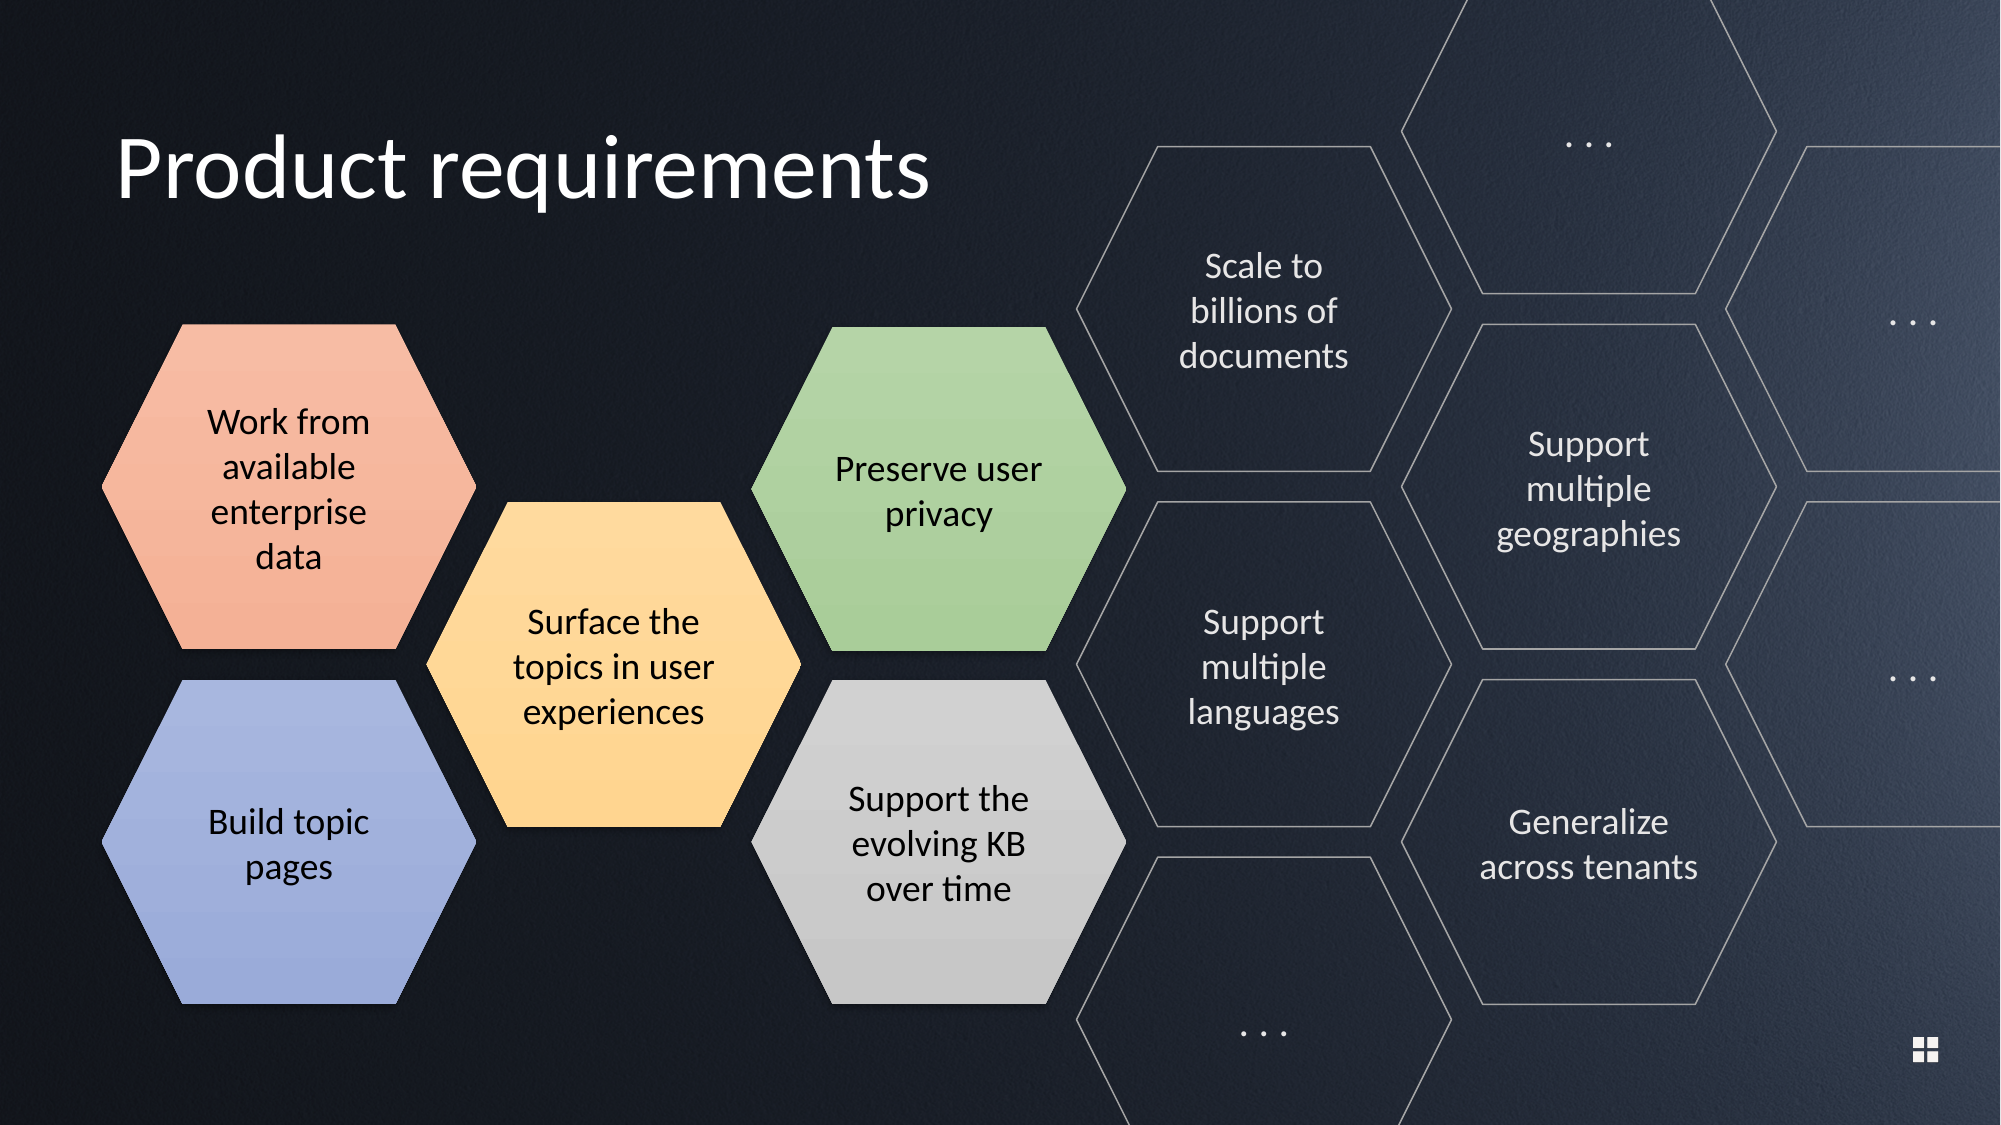

. . .
# Product requirements
Scale to billions of documents
. . .
Work from available enterprise data
Support multiple geographies
Preserve user privacy
Surface the topics in user experiences
Support multiple languages
. . .
Build topic pages
Support the evolving KB over time
Generalize across tenants
. . .